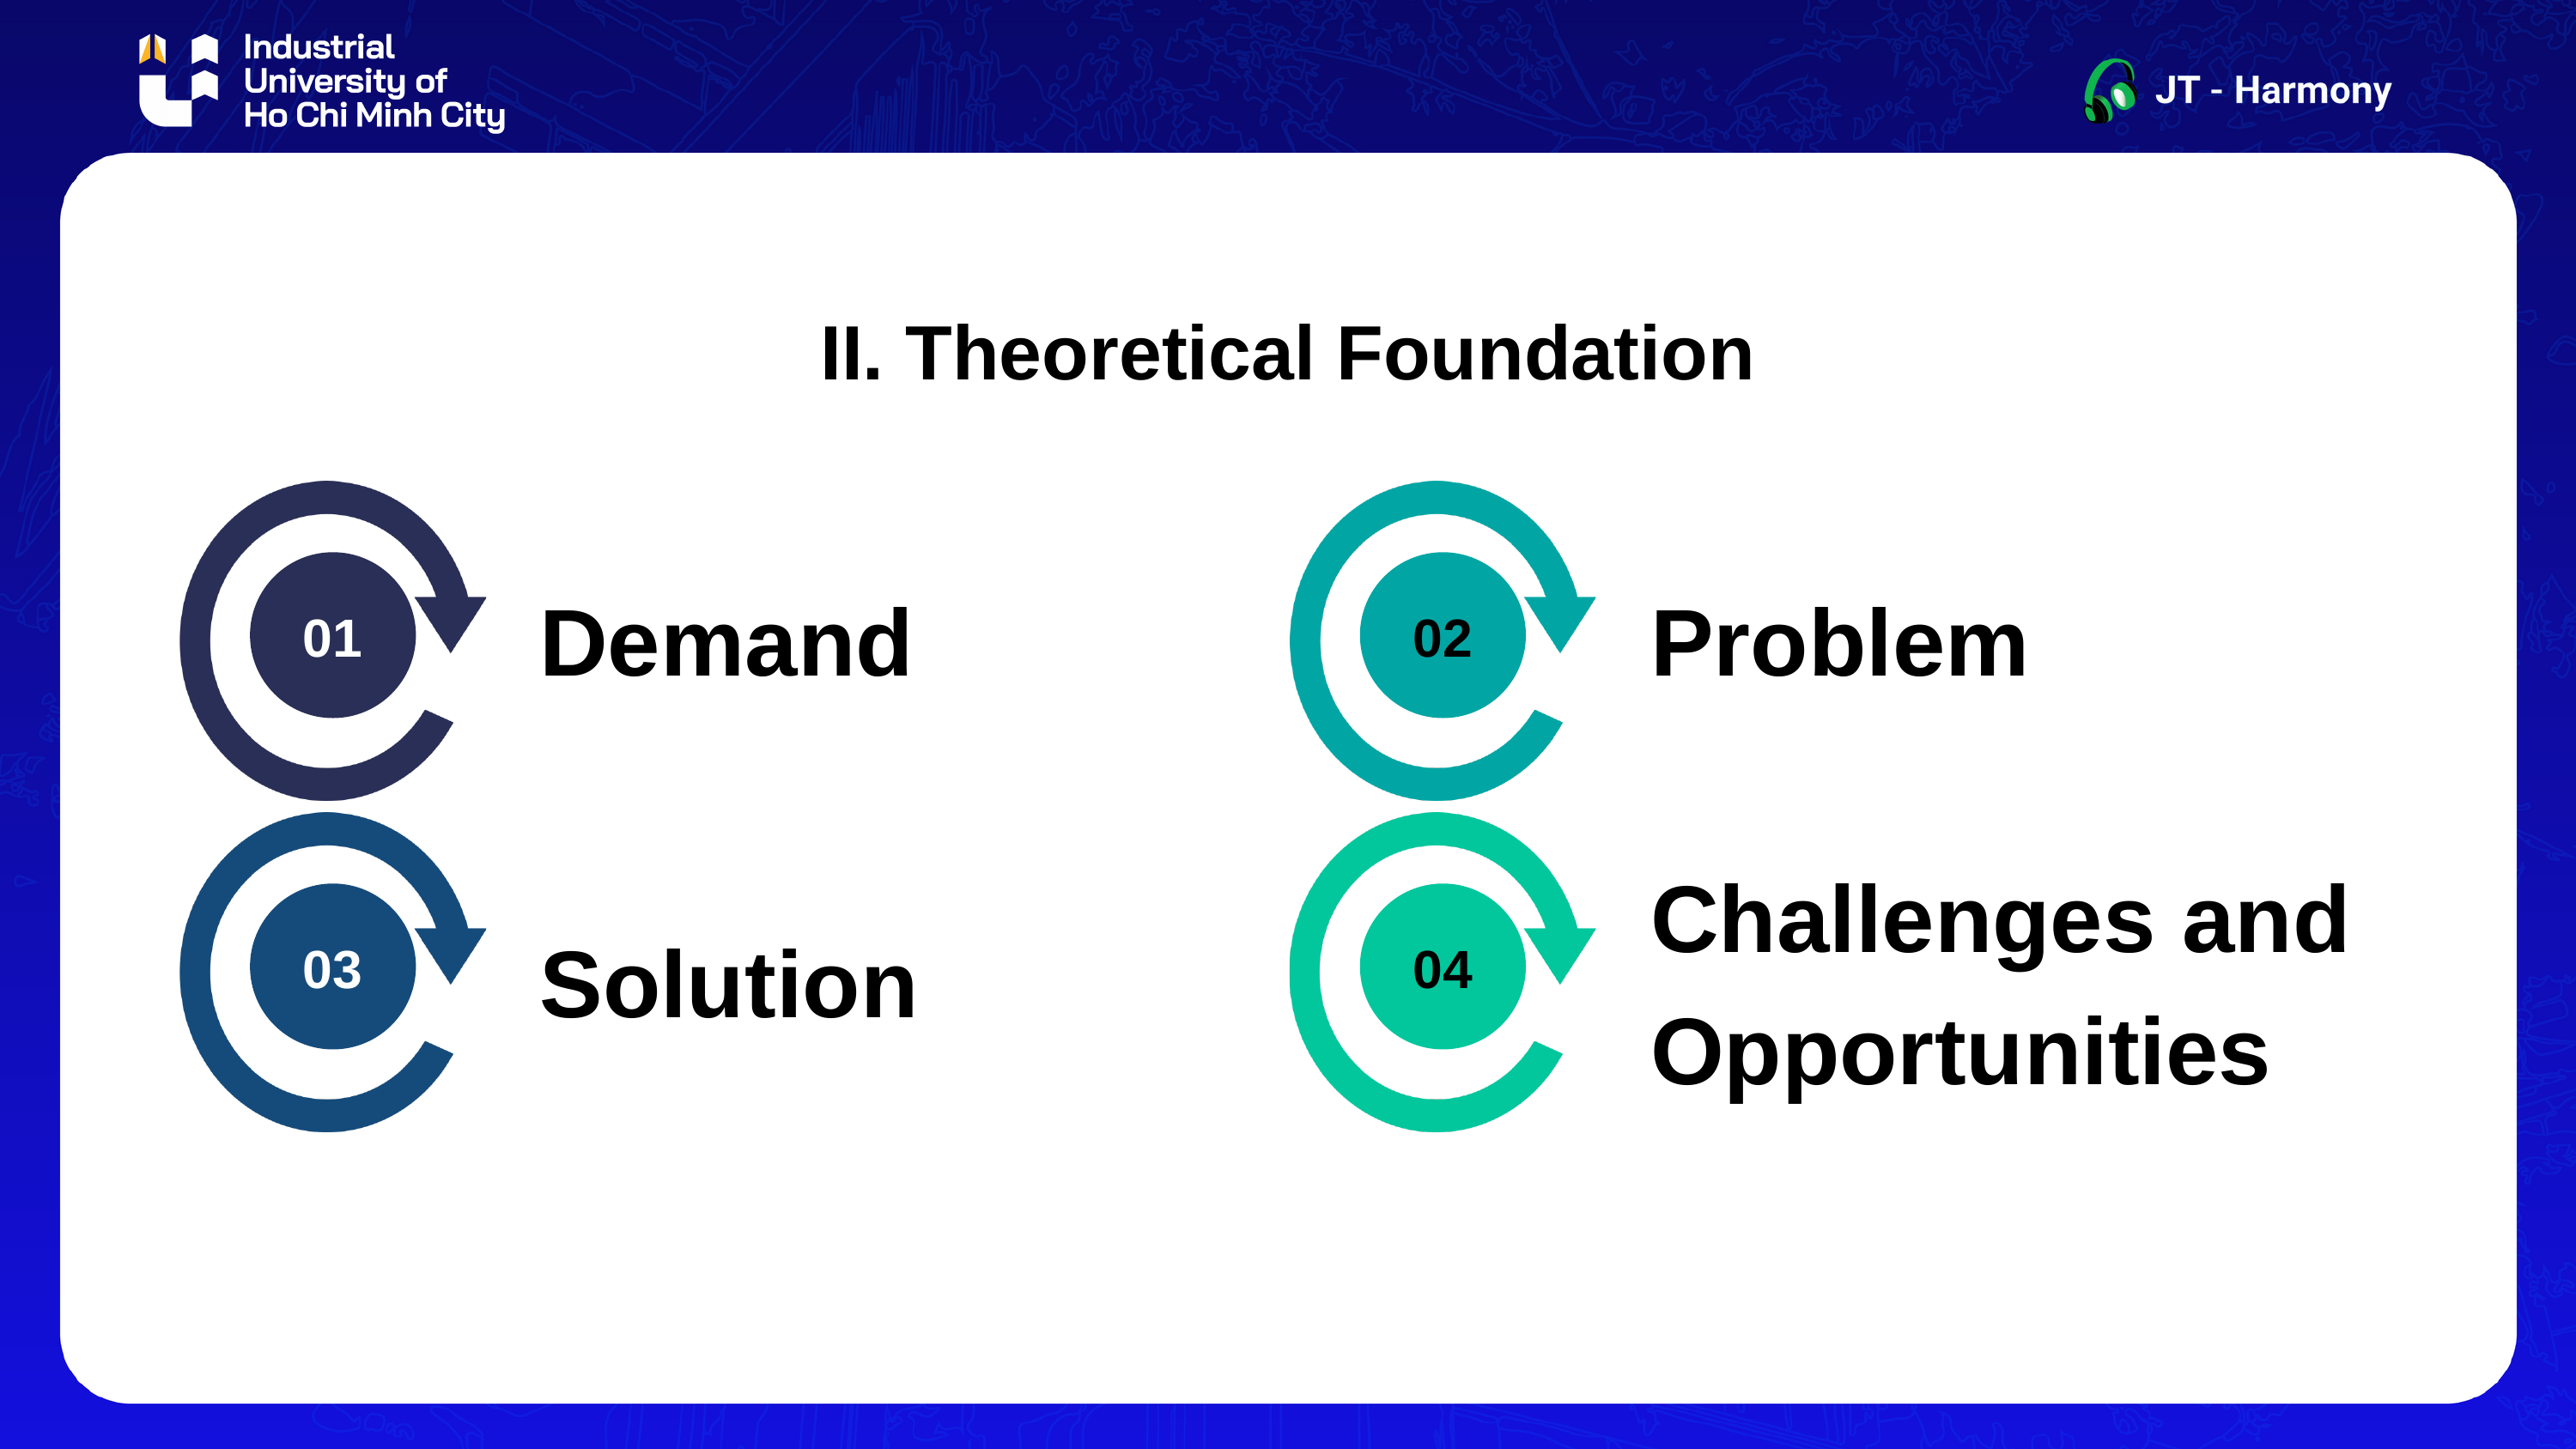

II. Theoretical Foundation

01
Demand

03
Solution

02
Problem

Challenges and Opportunities

04